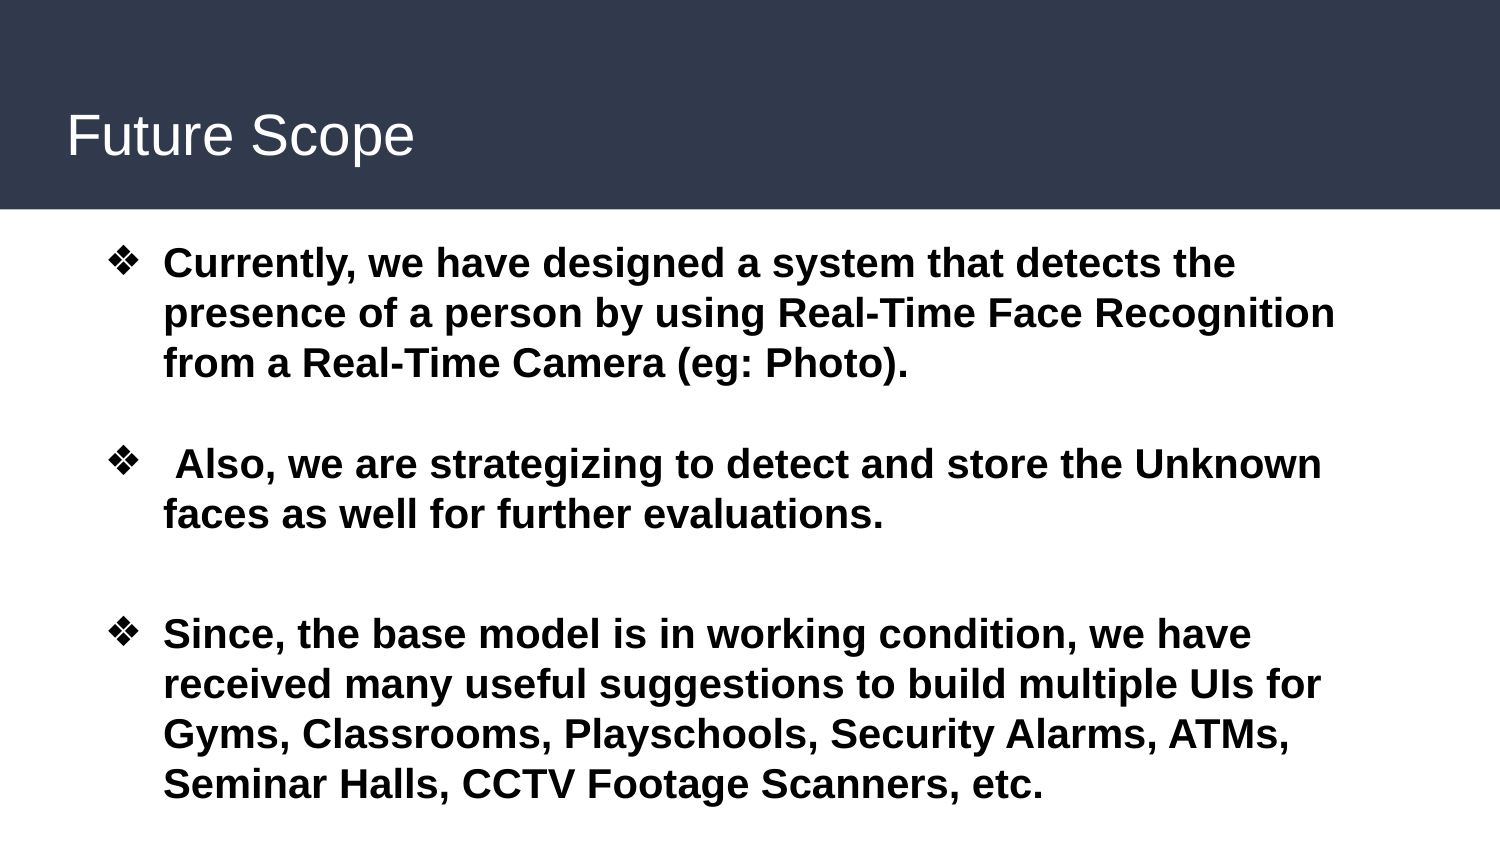

# Future Scope
Currently, we have designed a system that detects the presence of a person by using Real-Time Face Recognition from a Real-Time Camera (eg: Photo).

 Also, we are strategizing to detect and store the Unknown faces as well for further evaluations.

Since, the base model is in working condition, we have received many useful suggestions to build multiple UIs for Gyms, Classrooms, Playschools, Security Alarms, ATMs,  Seminar Halls, CCTV Footage Scanners, etc.